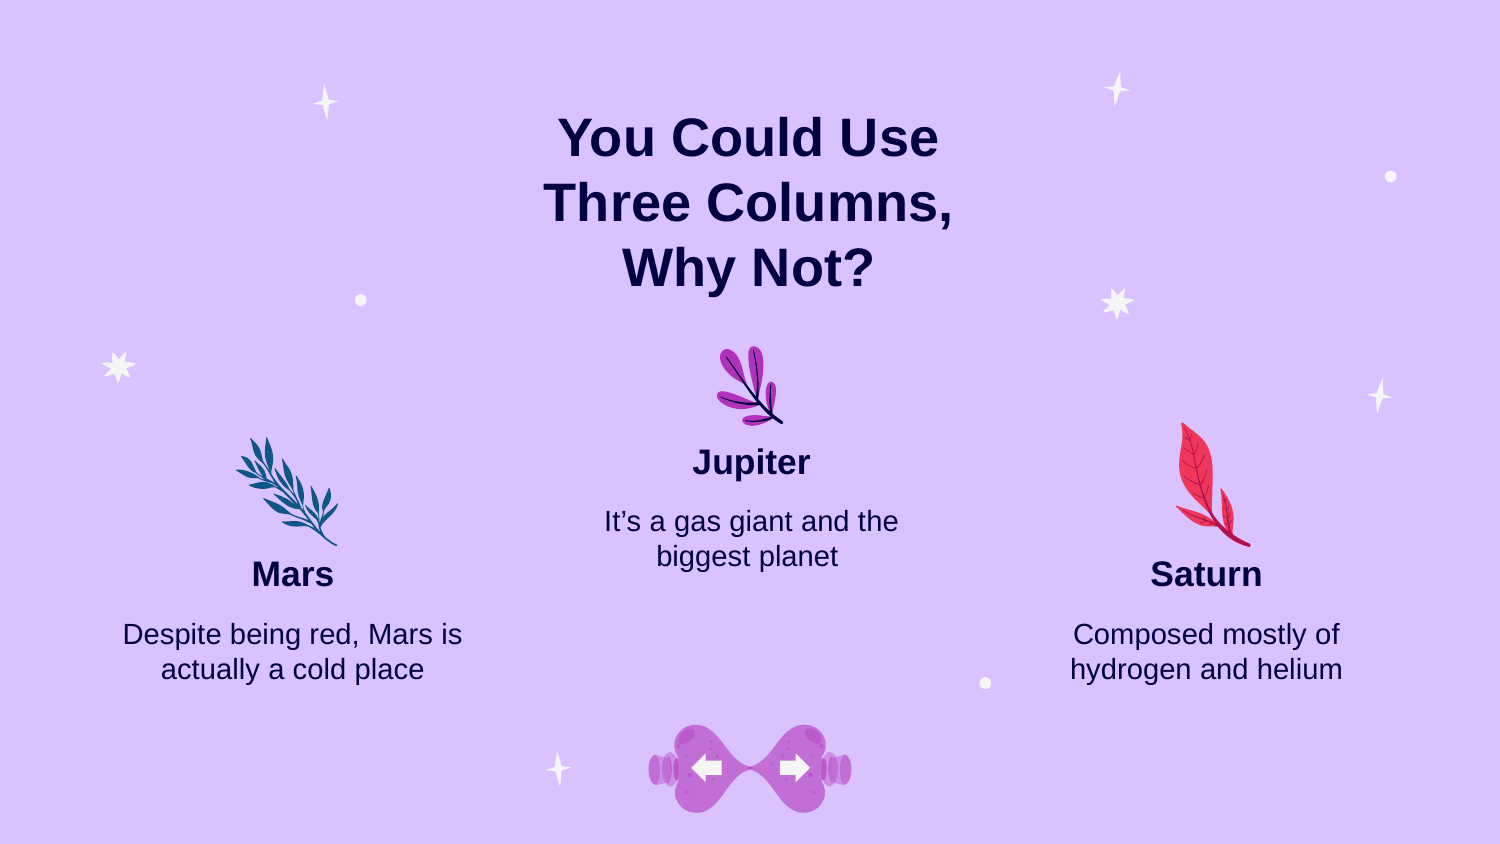

You Could Use Three Columns, Why Not?

Jupiter
It’s a gas giant and the biggest planet
# Mars
Saturn
Despite being red, Mars is actually a cold place
Composed mostly of hydrogen and helium